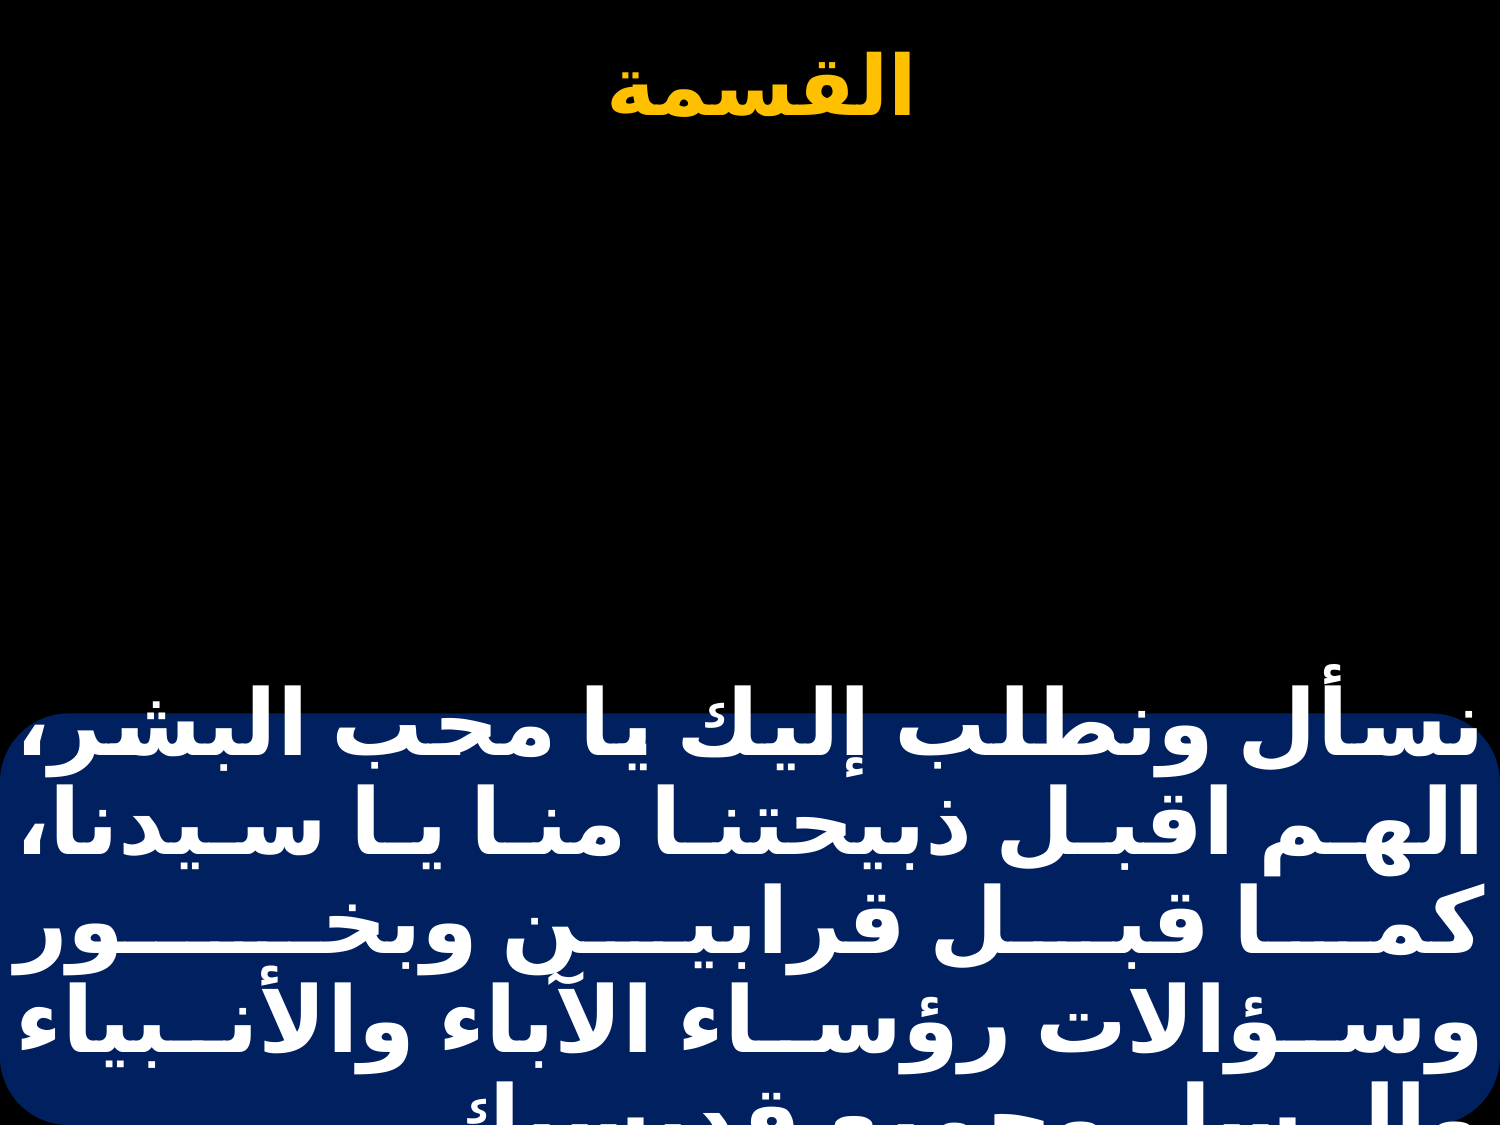

# نسأل ونطلب إليك يا محب البشر، الهم اقبل ذبيحتنا منا يا سيدنا، كما قبل قرابين وبخـــور وسؤالات رؤساء الآباء والأنبياء والرسل وجميع قديسيك.